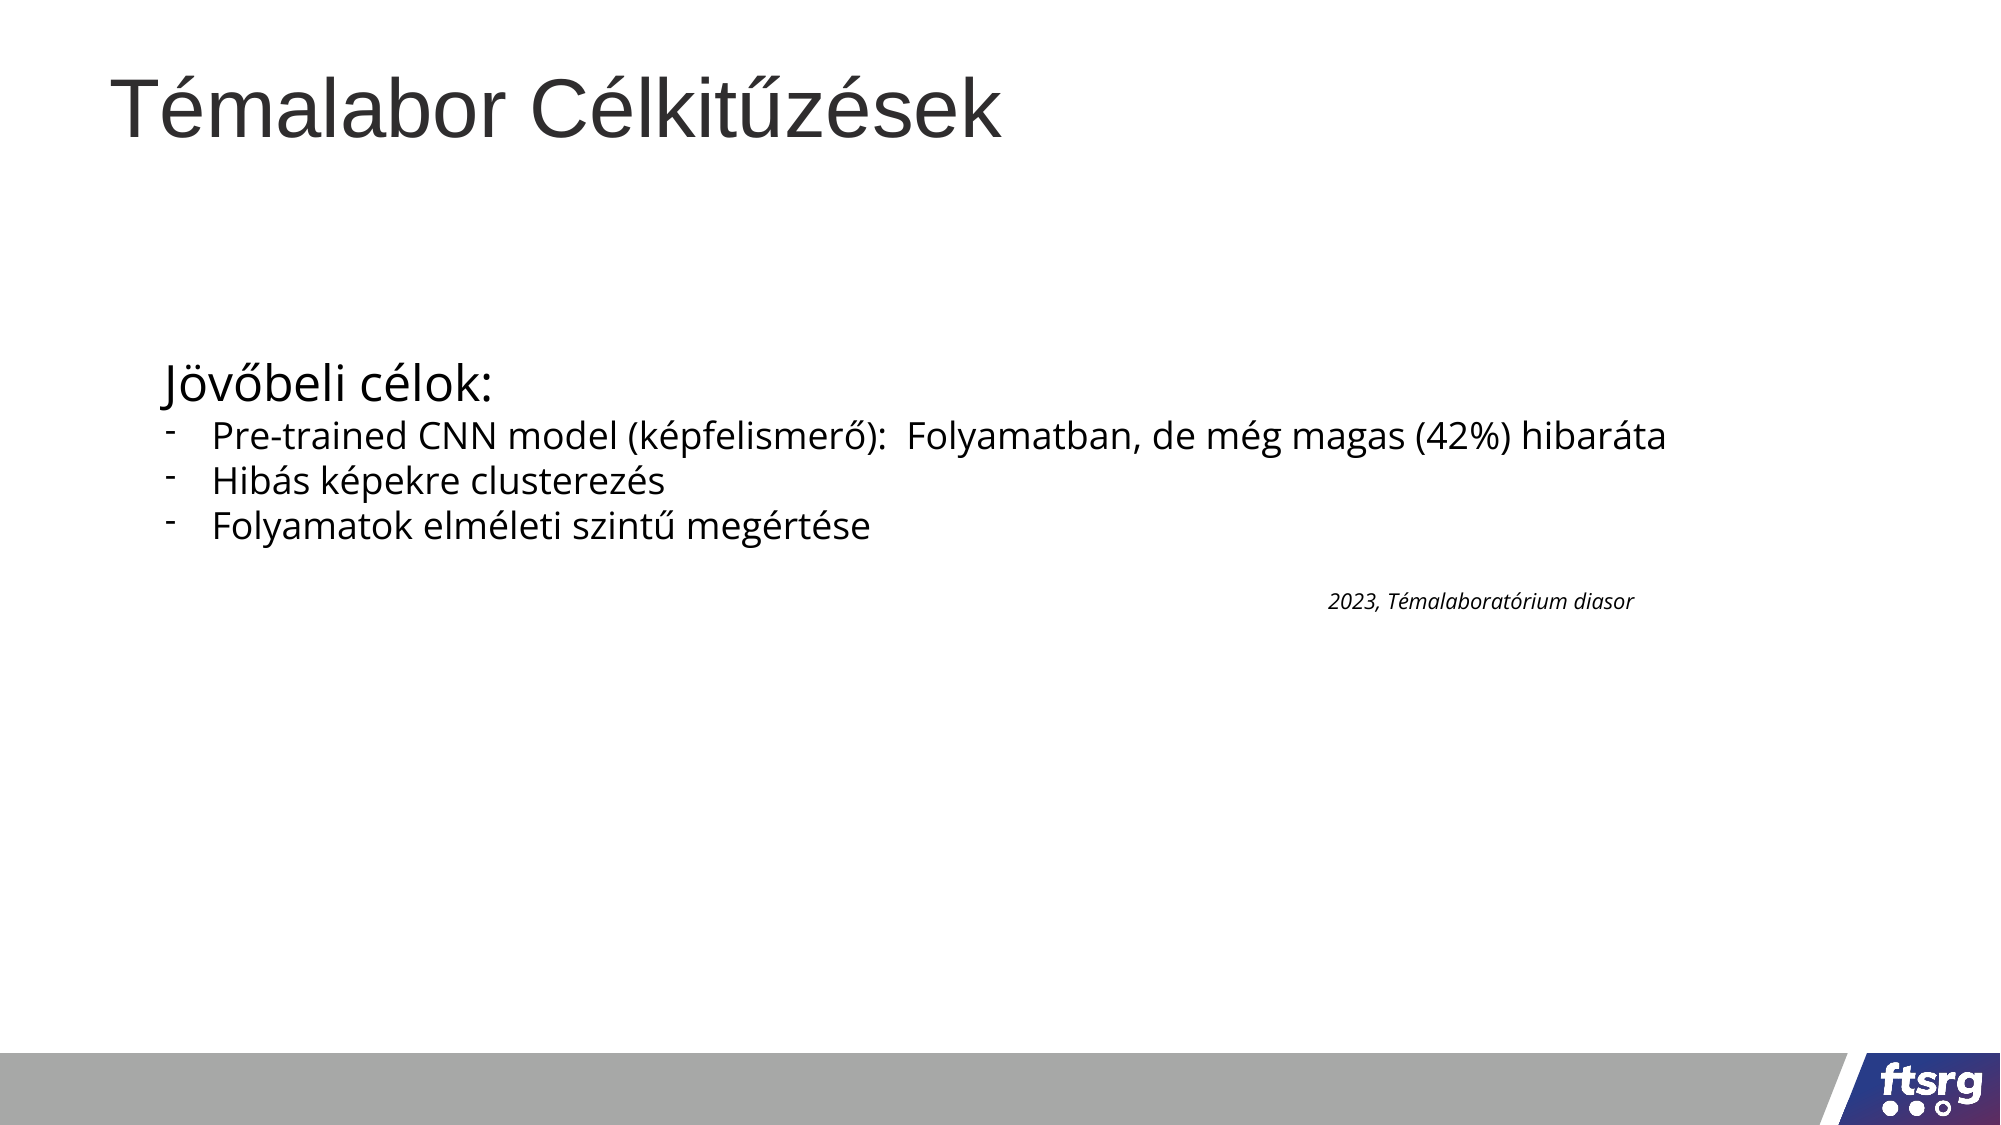

# Témalabor Célkitűzések

Jövőbeli célok:
Pre-trained CNN model (képfelismerő):  Folyamatban, de még magas (42%) hibaráta
Hibás képekre clusterezés
Folyamatok elméleti szintű megértése
2023, Témalaboratórium diasor